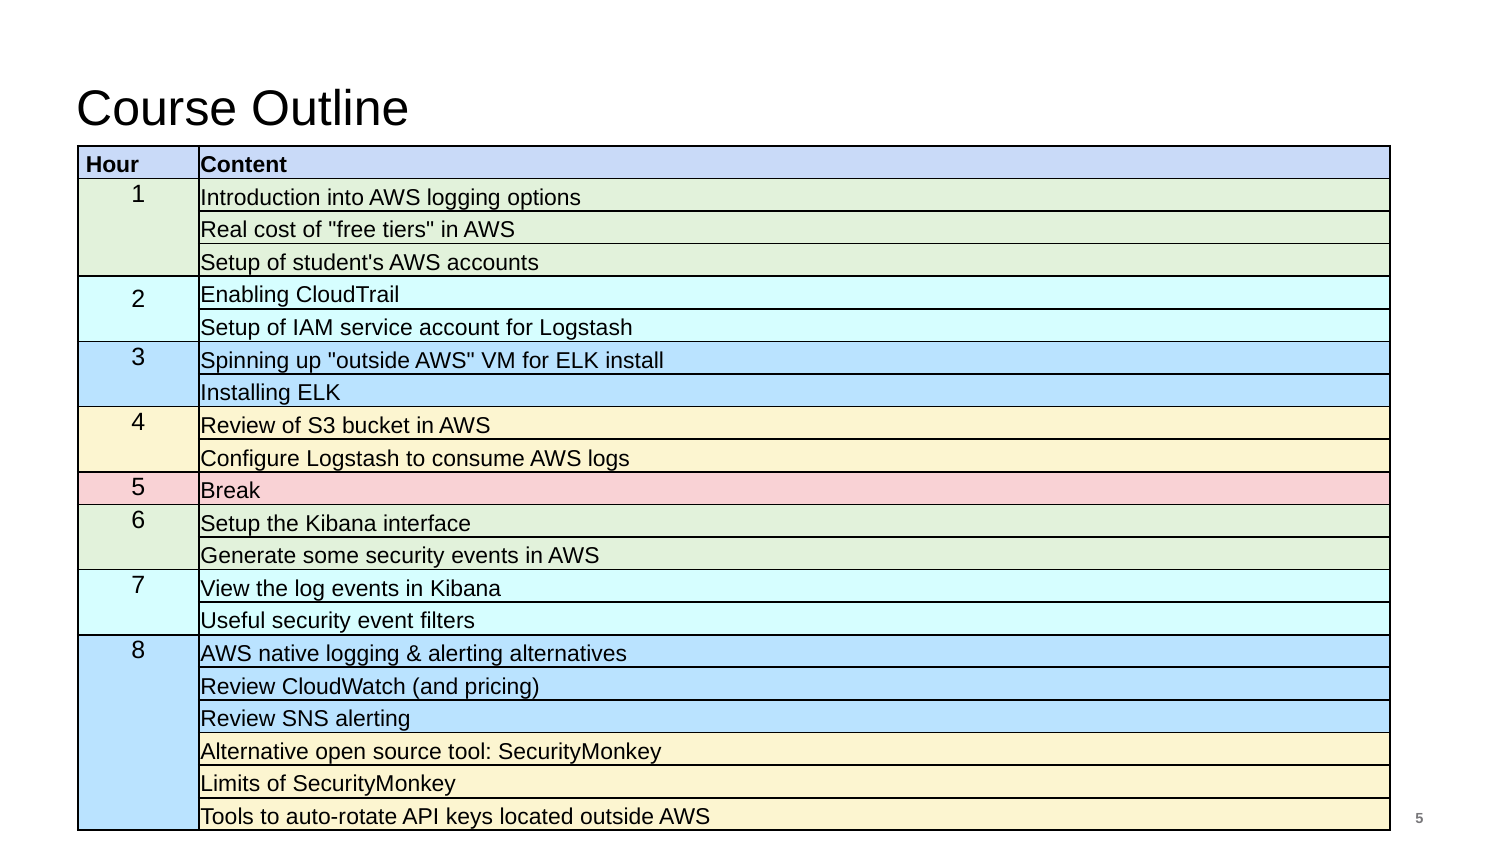

# Course Outline
| Hour | Content |
| --- | --- |
| 1 | Introduction into AWS logging options |
|  | Real cost of "free tiers" in AWS |
|  | Setup of student's AWS accounts |
| 2 | Enabling CloudTrail |
|  | Setup of IAM service account for Logstash |
| 3 | Spinning up "outside AWS" VM for ELK install |
|  | Installing ELK |
| 4 | Review of S3 bucket in AWS |
|  | Configure Logstash to consume AWS logs |
| 5 | Break |
| 6 | Setup the Kibana interface |
|  | Generate some security events in AWS |
| 7 | View the log events in Kibana |
|  | Useful security event filters |
| 8 | AWS native logging & alerting alternatives |
|  | Review CloudWatch (and pricing) |
|  | Review SNS alerting |
|  | Alternative open source tool: SecurityMonkey |
|  | Limits of SecurityMonkey |
|  | Tools to auto-rotate API keys located outside AWS |